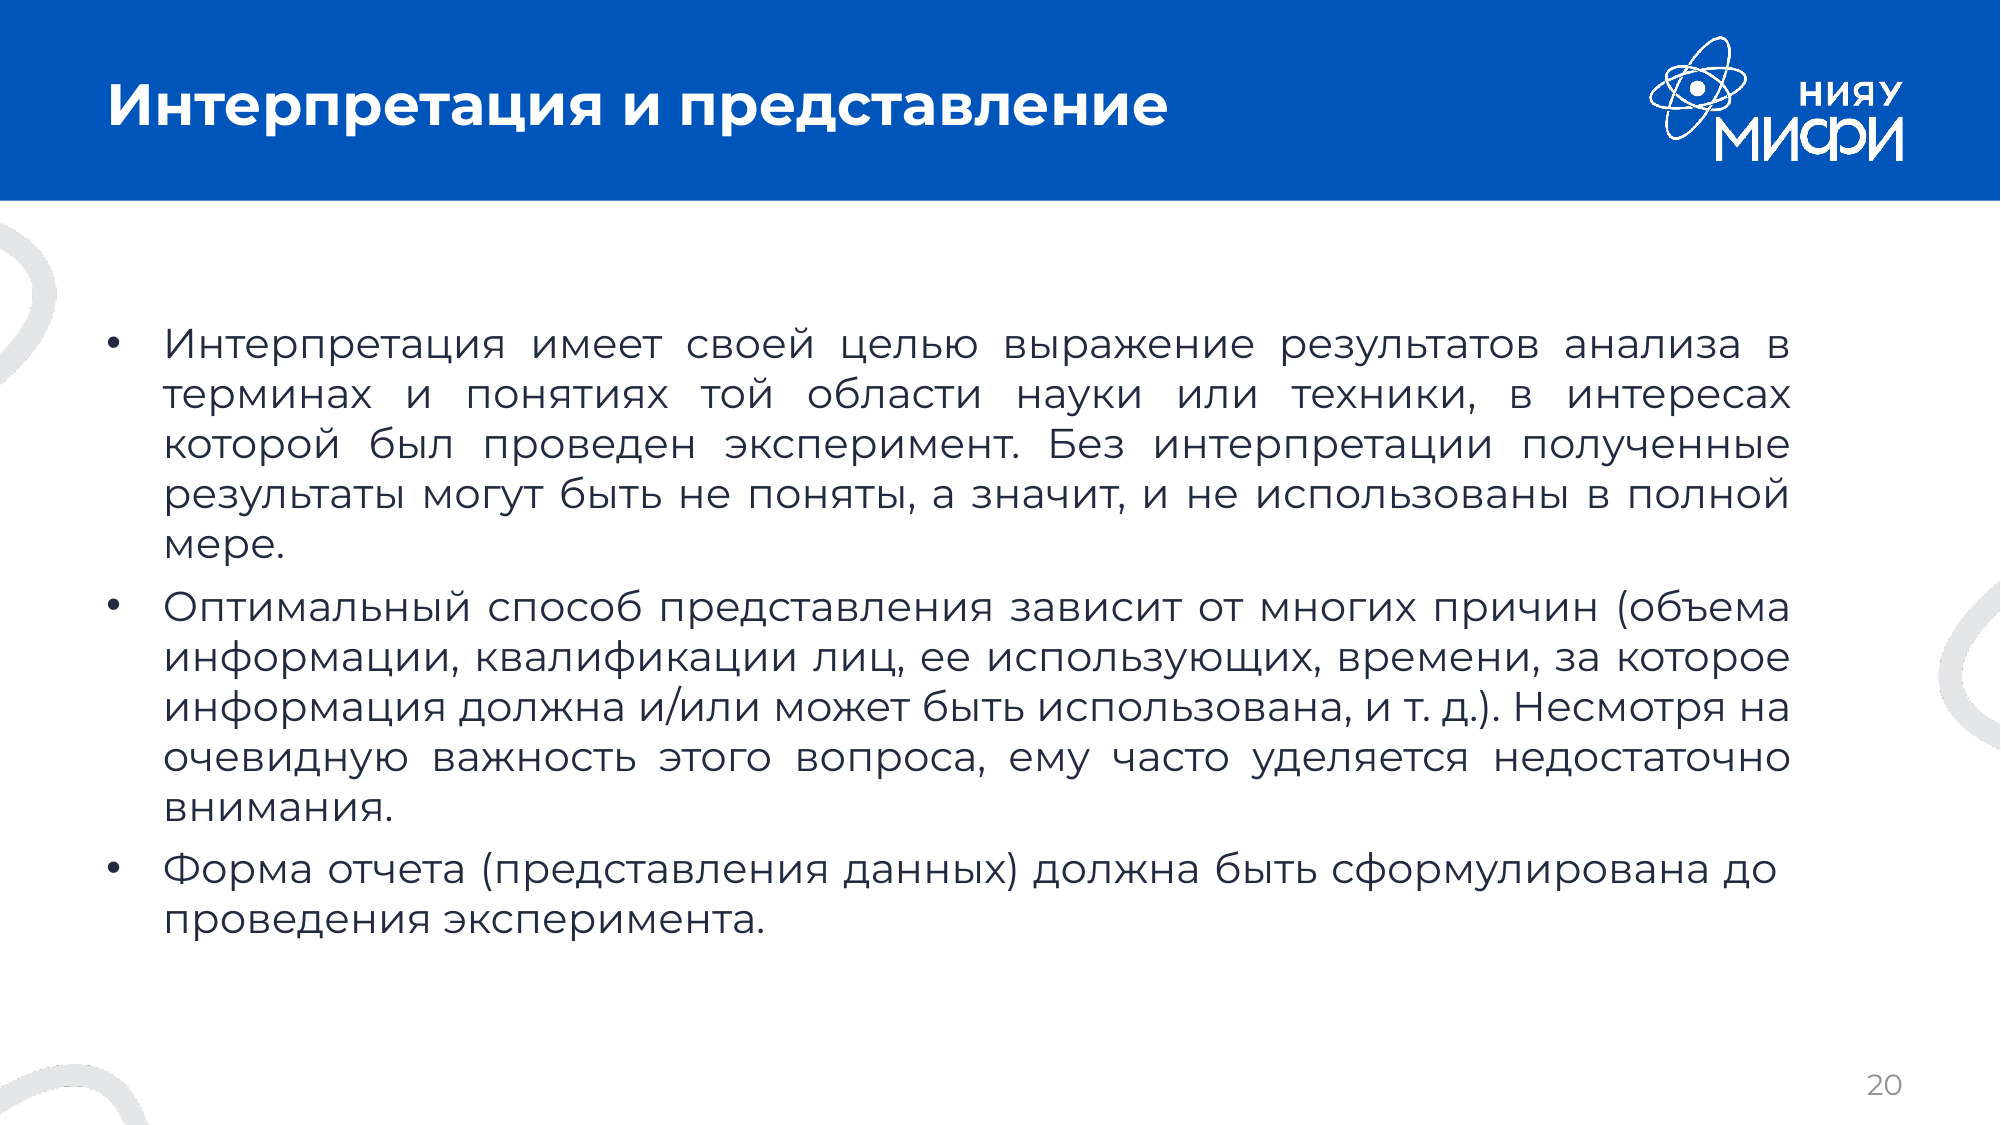

# Интерпретация и представление
Интерпретация имеет своей целью выражение результатов анализа в терминах и понятиях той области науки или техники, в интересах которой был проведен эксперимент. Без интерпретации полученные результаты могут быть не поняты, а значит, и не использованы в полной мере.
Оптимальный способ представления зависит от многих причин (объема информации, квалификации лиц, ее использующих, времени, за которое информация должна и/или может быть использована, и т. д.). Несмотря на очевидную важность этого вопроса, ему часто уделяется недостаточно внимания.
Форма отчета (представления данных) должна быть сформулирована до  проведения эксперимента.